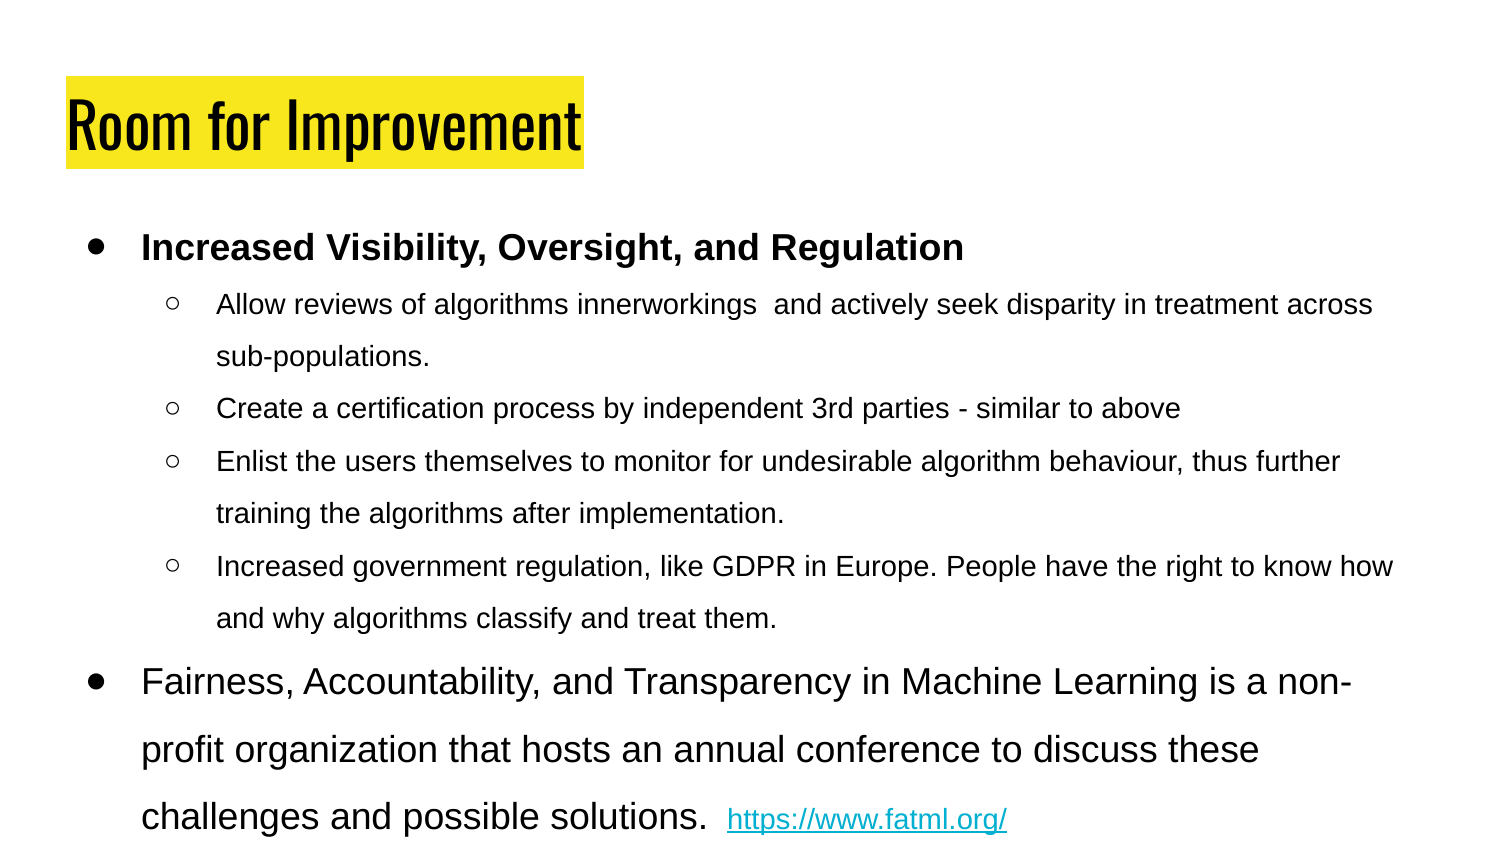

# Room for Improvement
Increased Visibility, Oversight, and Regulation
Allow reviews of algorithms innerworkings  and actively seek disparity in treatment across sub-populations.
Create a certification process by independent 3rd parties - similar to above
Enlist the users themselves to monitor for undesirable algorithm behaviour, thus further training the algorithms after implementation.
Increased government regulation, like GDPR in Europe. People have the right to know how and why algorithms classify and treat them.
Fairness, Accountability, and Transparency in Machine Learning is a non-profit organization that hosts an annual conference to discuss these challenges and possible solutions.  https://www.fatml.org/